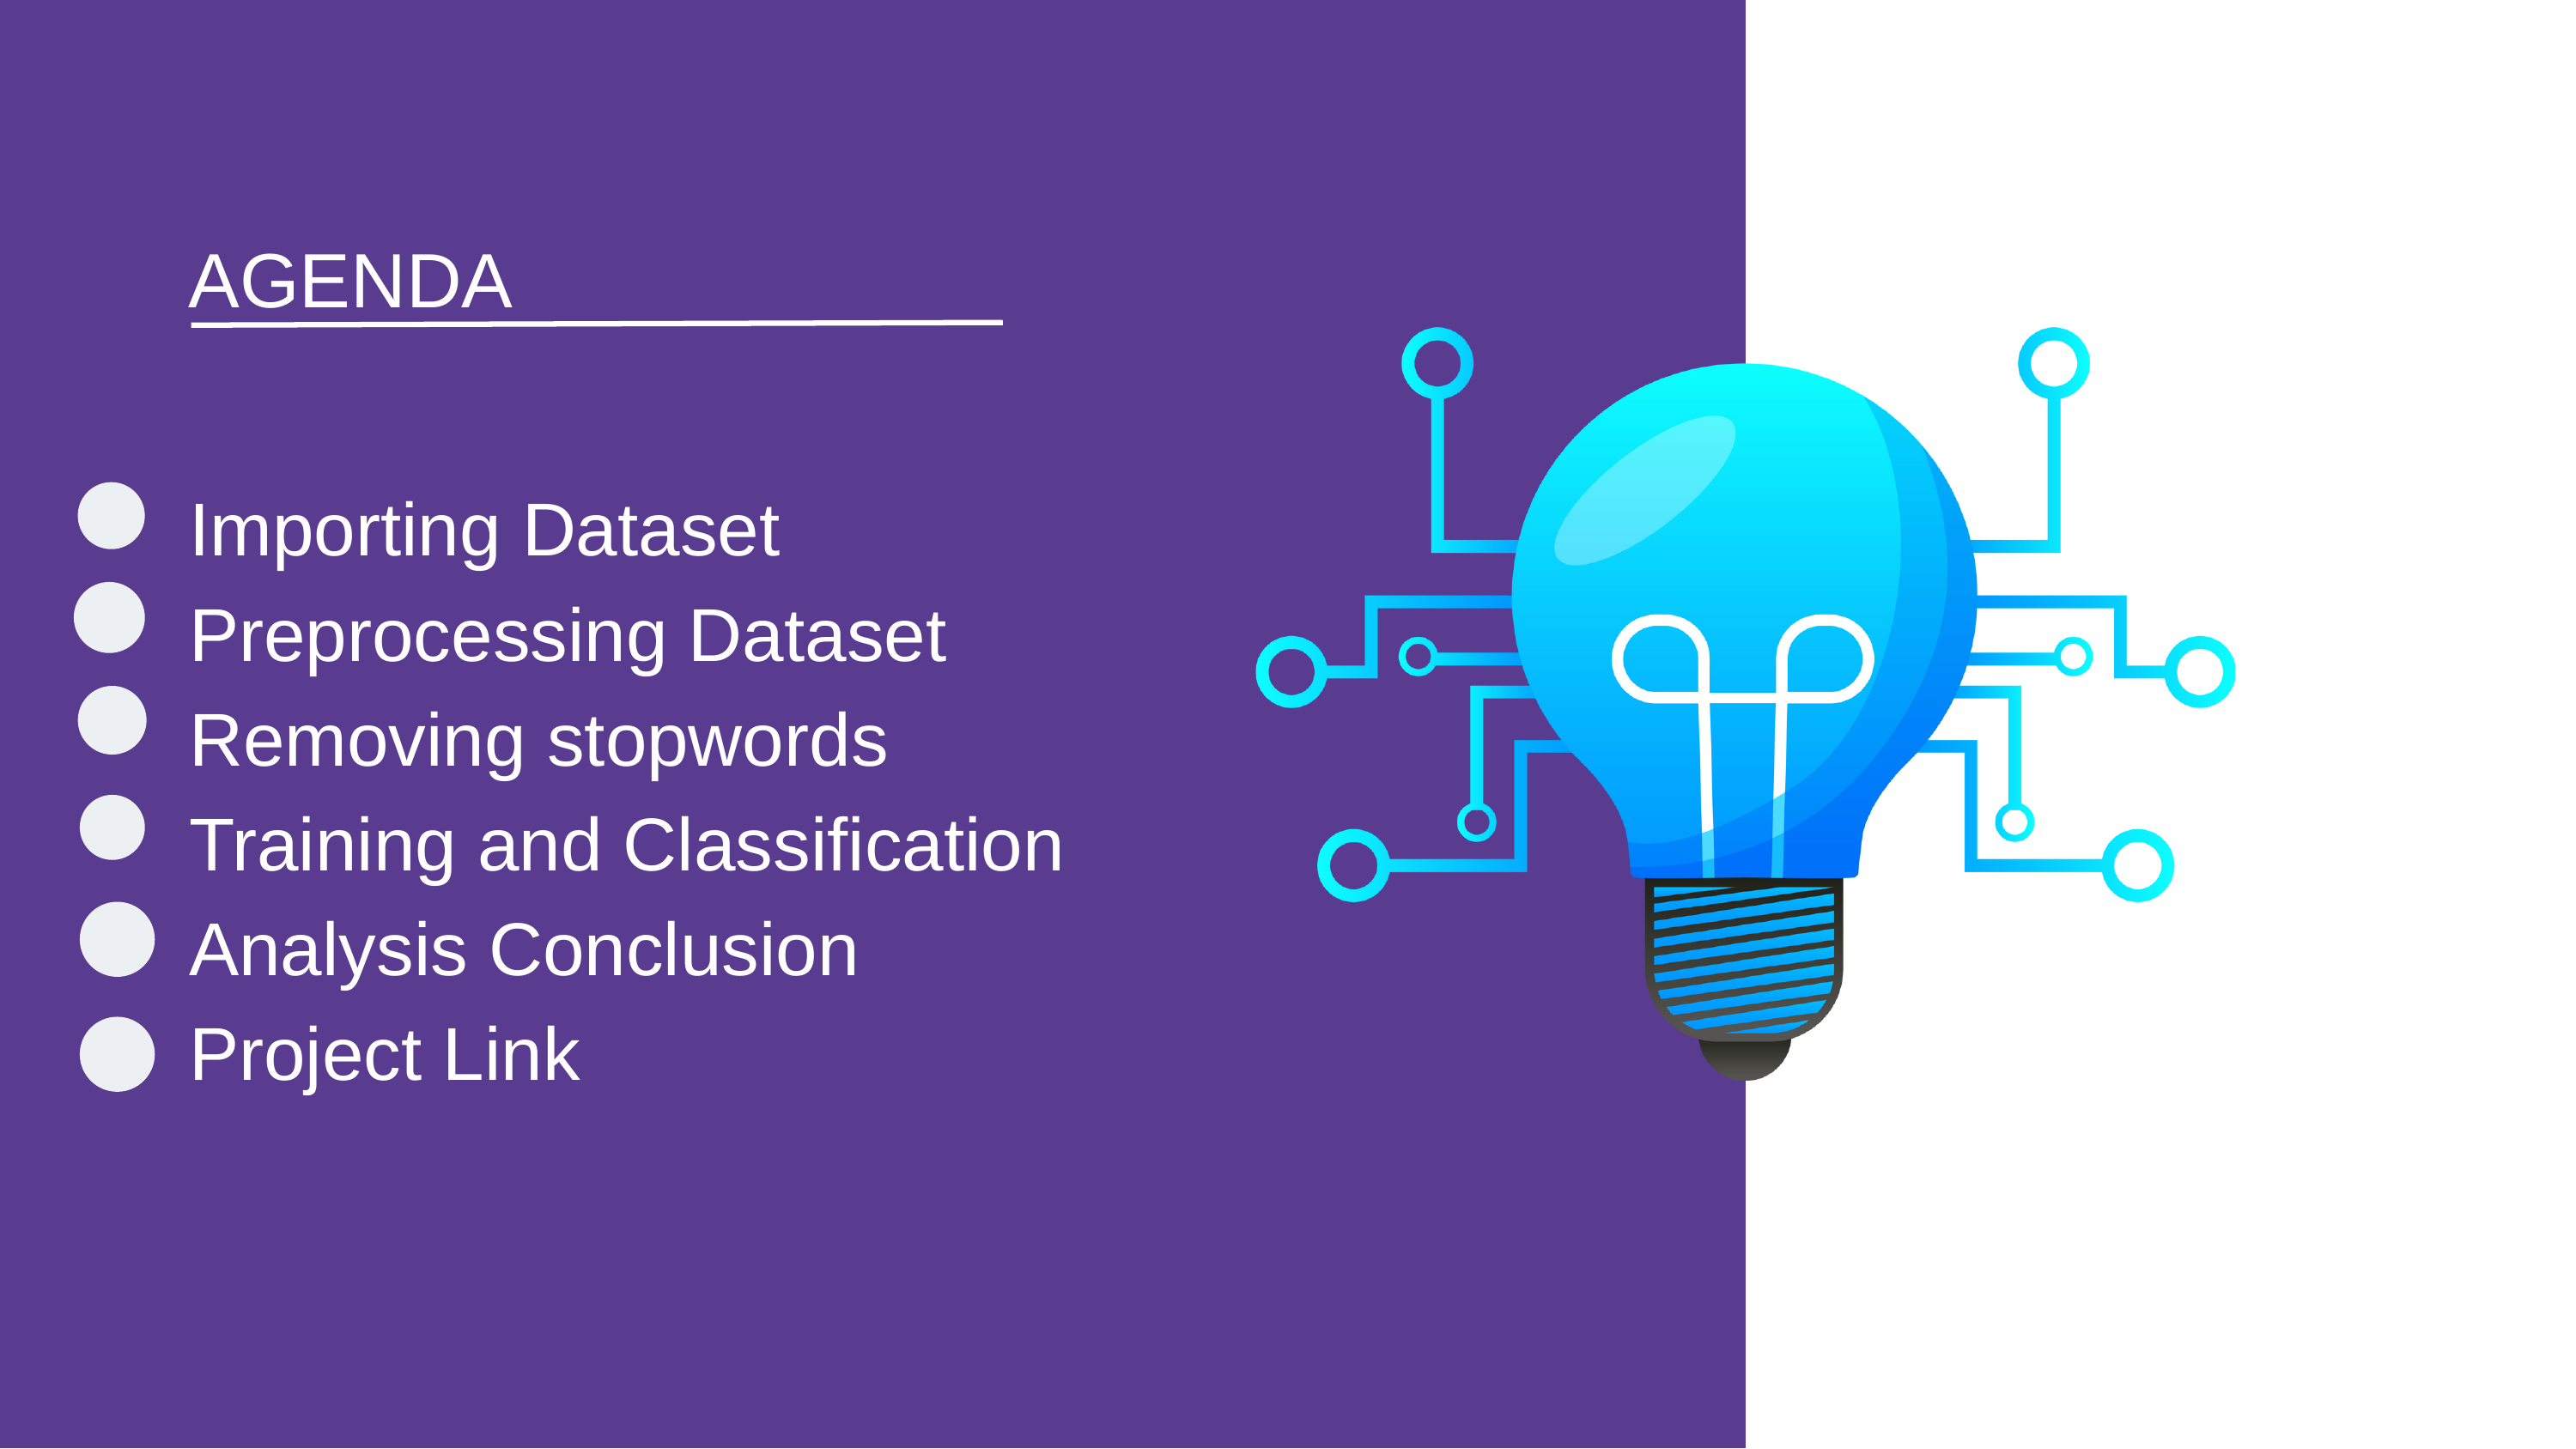

AGENDA

Importing Dataset
Preprocessing Dataset Removing stopwords
Training and Classification Analysis Conclusion
Project Link